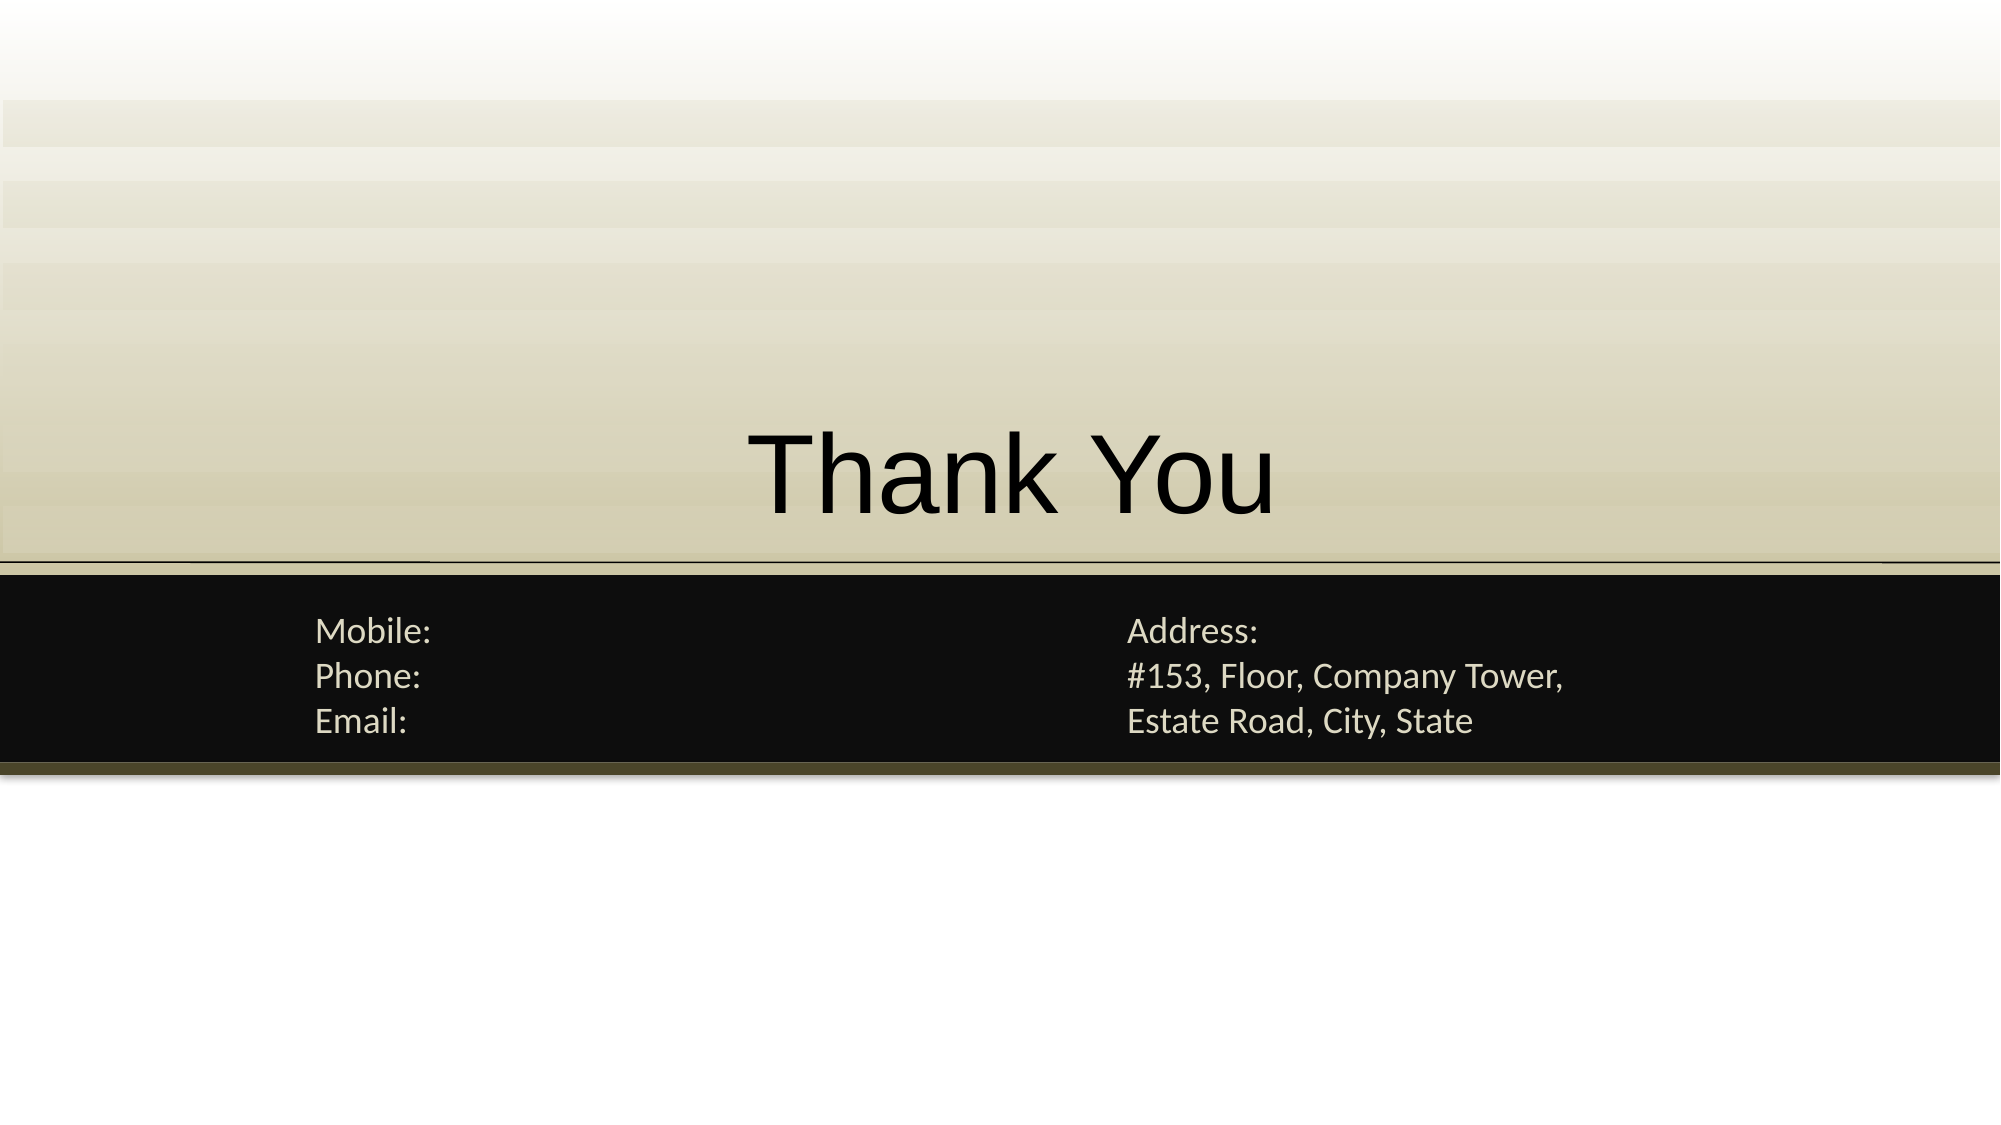

# Thank You

Mobile:
Phone:
Email:

Address:
#153, Floor, Company Tower,
Estate Road, City, State